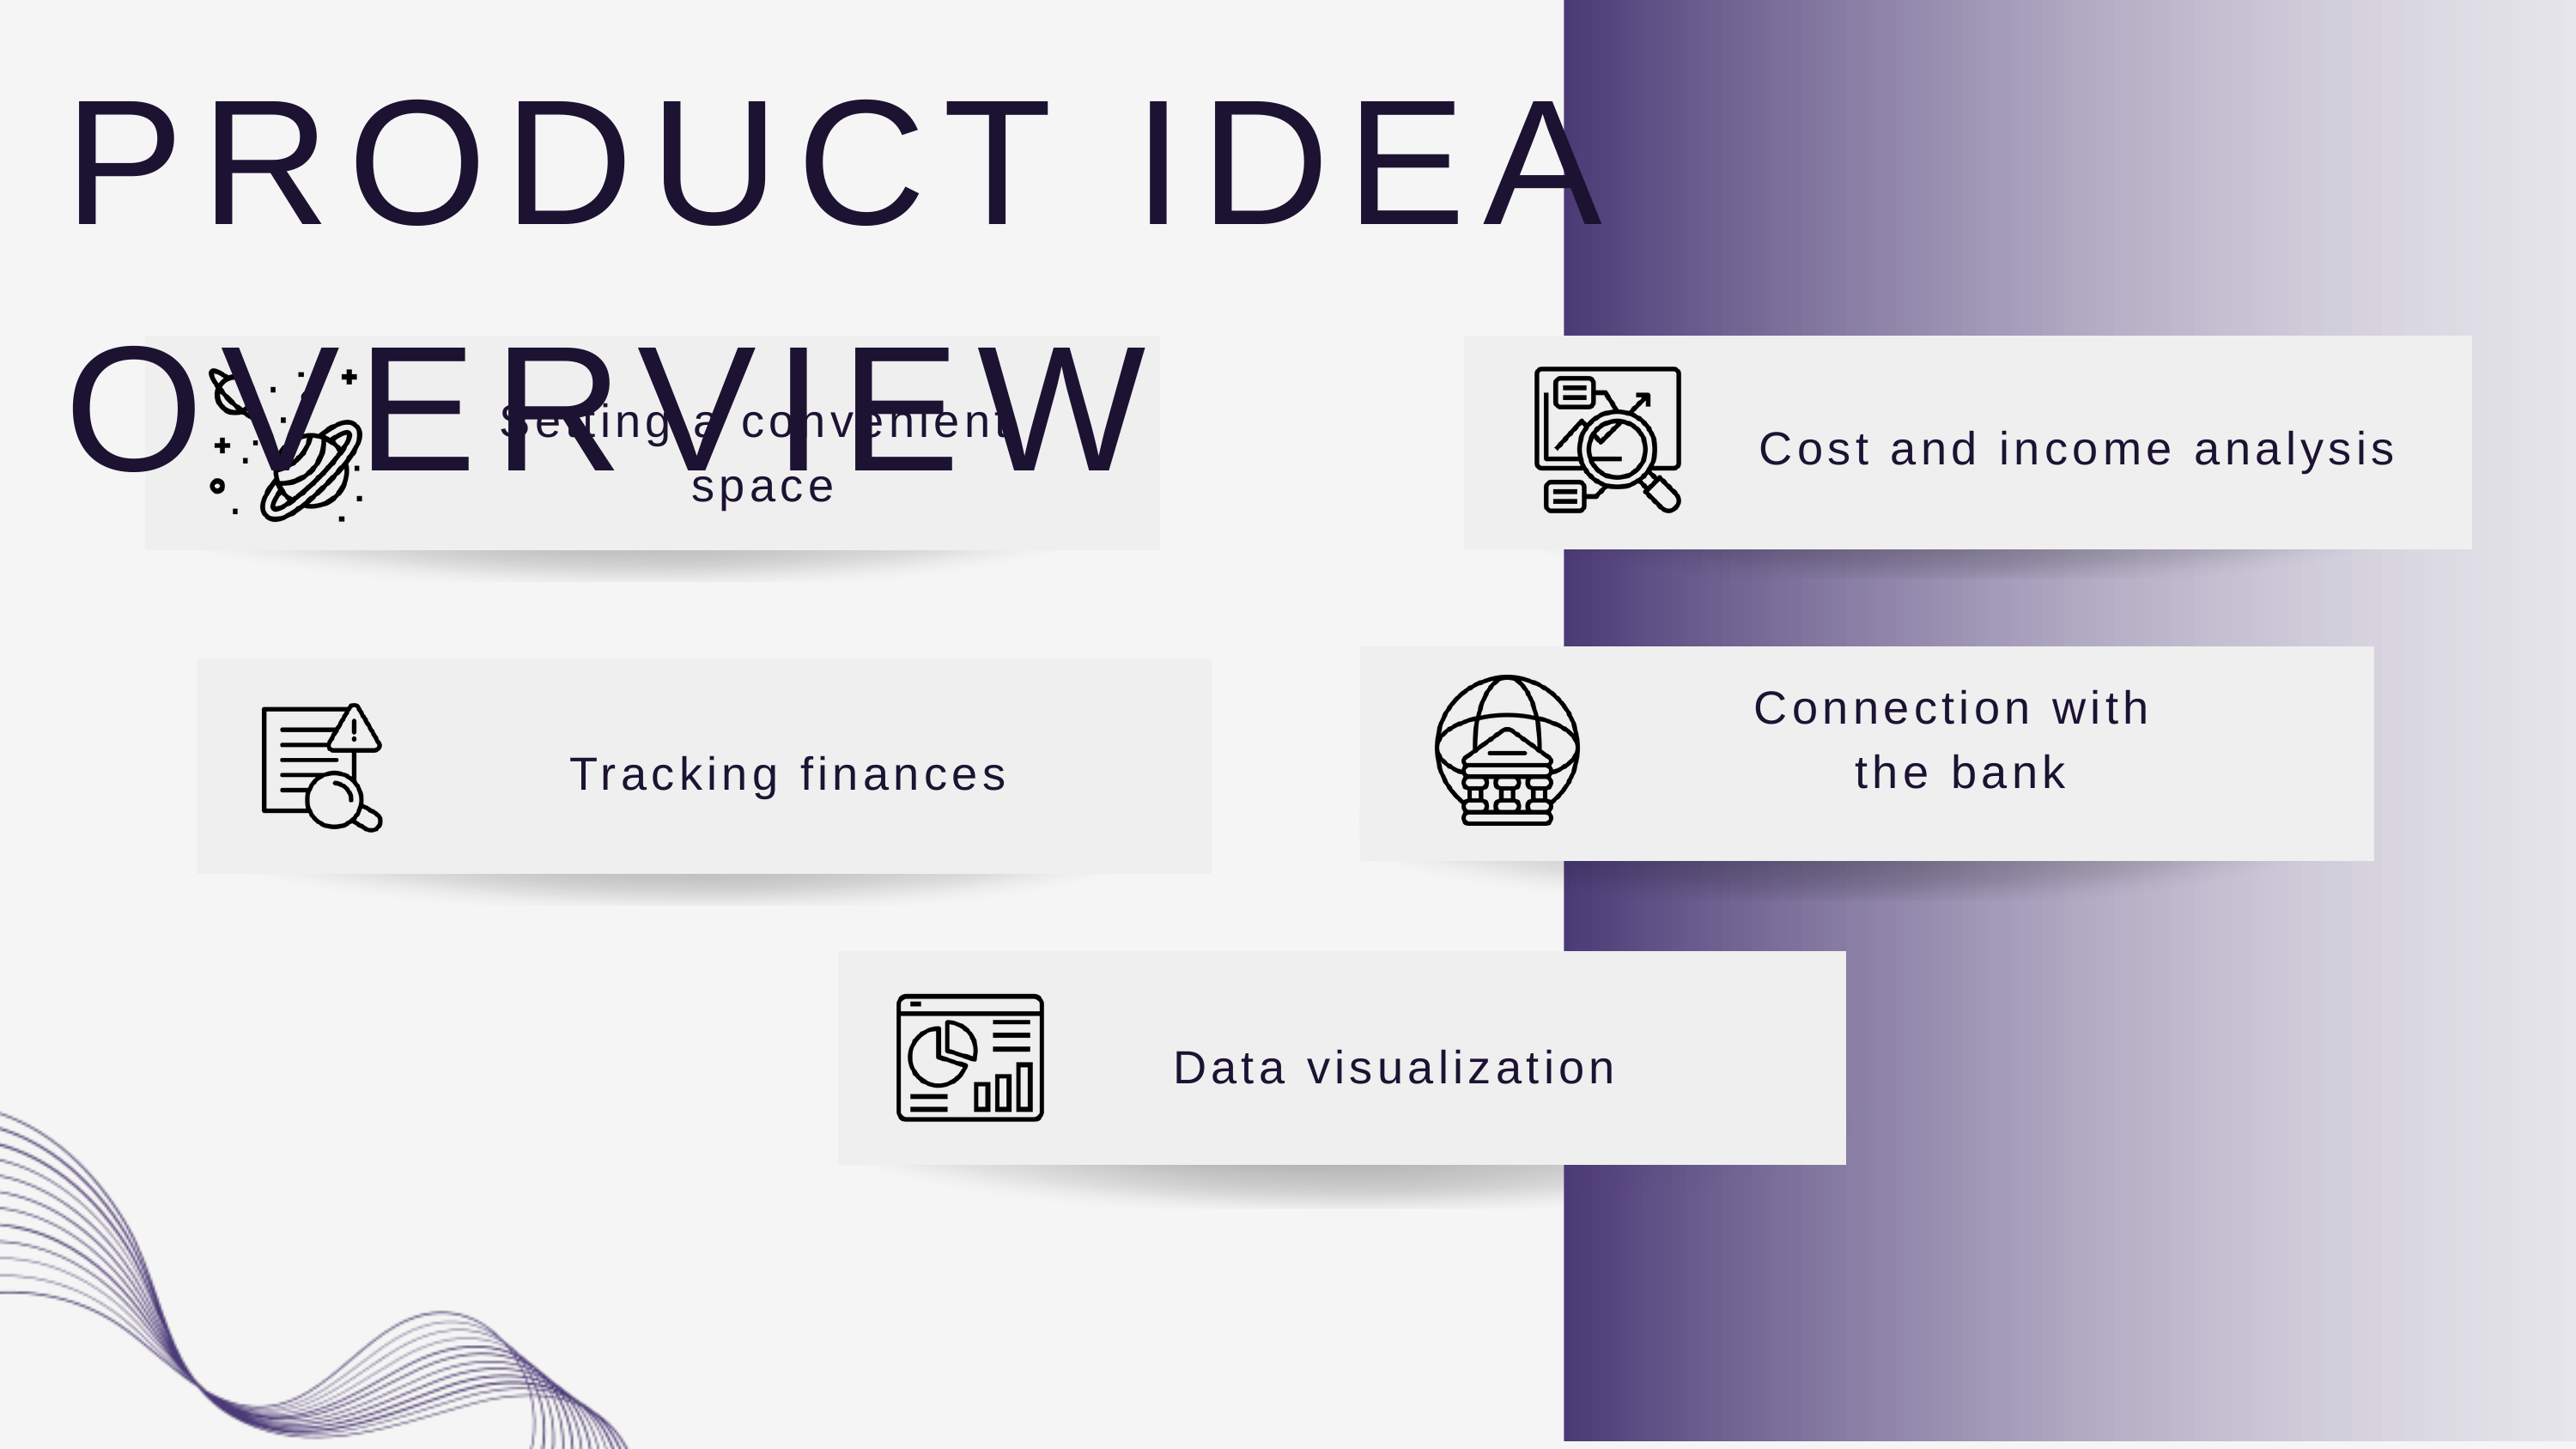

PRODUCT IDEA OVERVIEW

Setting a convenient
space
Сost and income analysis

Сonnection with
the bank

Tracking finances

Data visualization